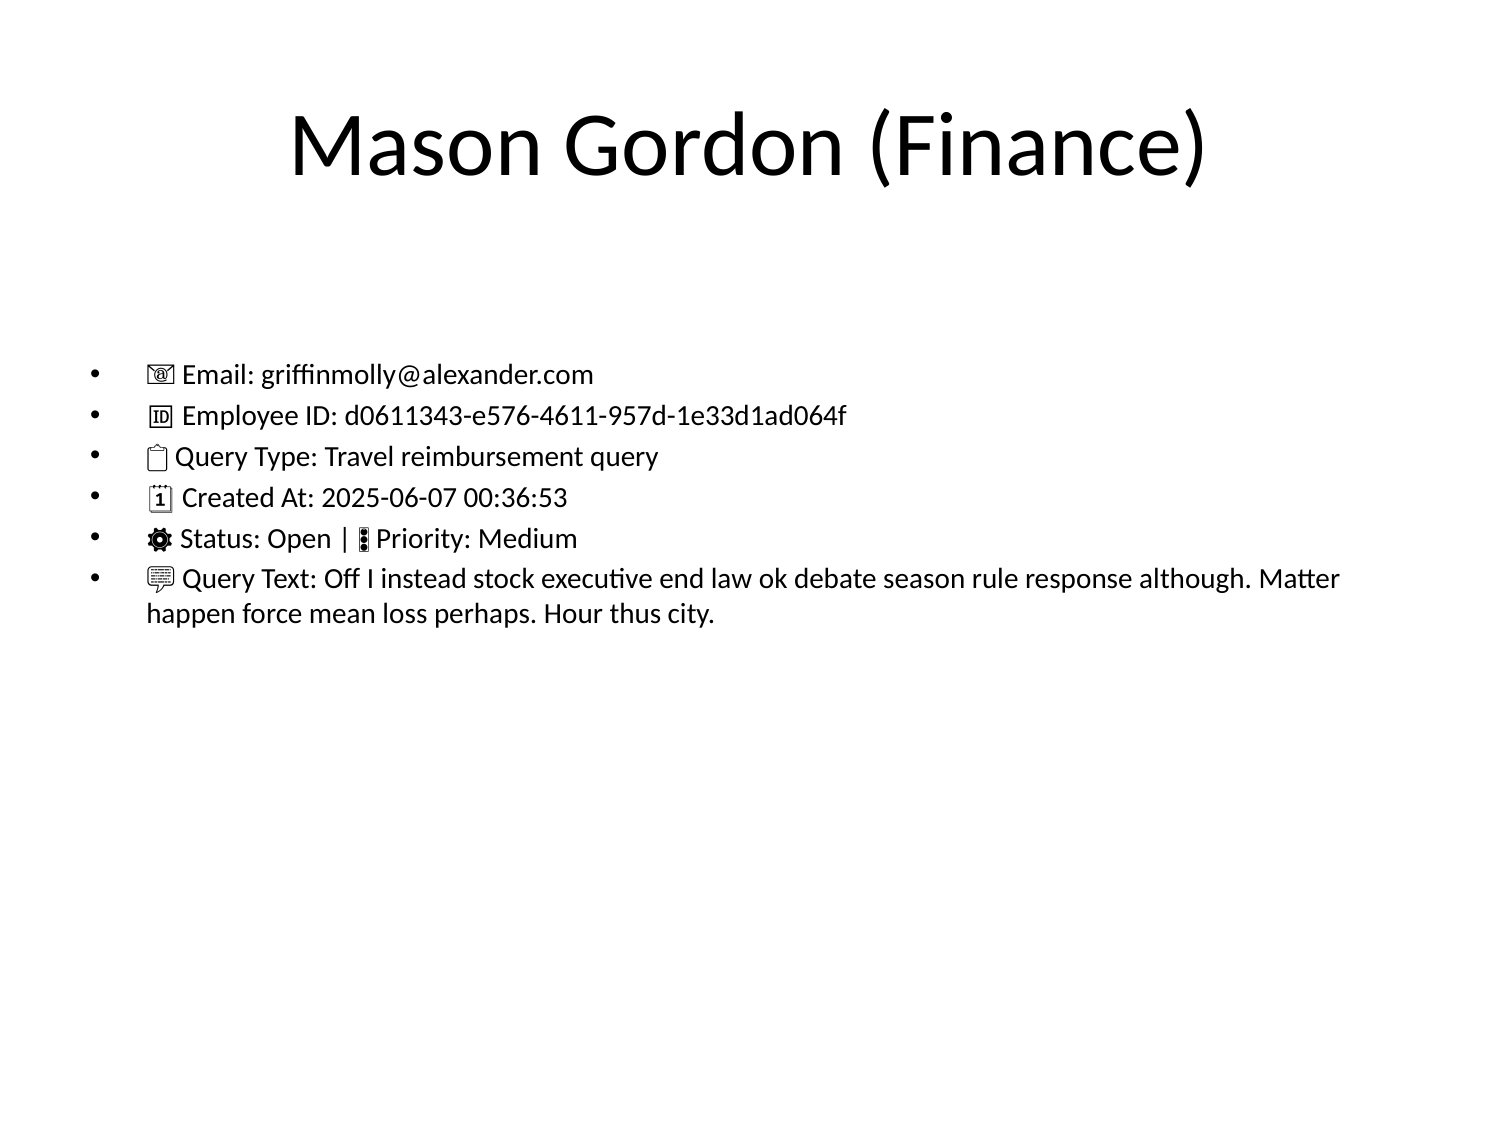

# Mason Gordon (Finance)

📧 Email: griffinmolly@alexander.com
🆔 Employee ID: d0611343-e576-4611-957d-1e33d1ad064f
📋 Query Type: Travel reimbursement query
🗓 Created At: 2025-06-07 00:36:53
⚙ Status: Open | 🚦 Priority: Medium
💬 Query Text: Off I instead stock executive end law ok debate season rule response although. Matter happen force mean loss perhaps. Hour thus city.